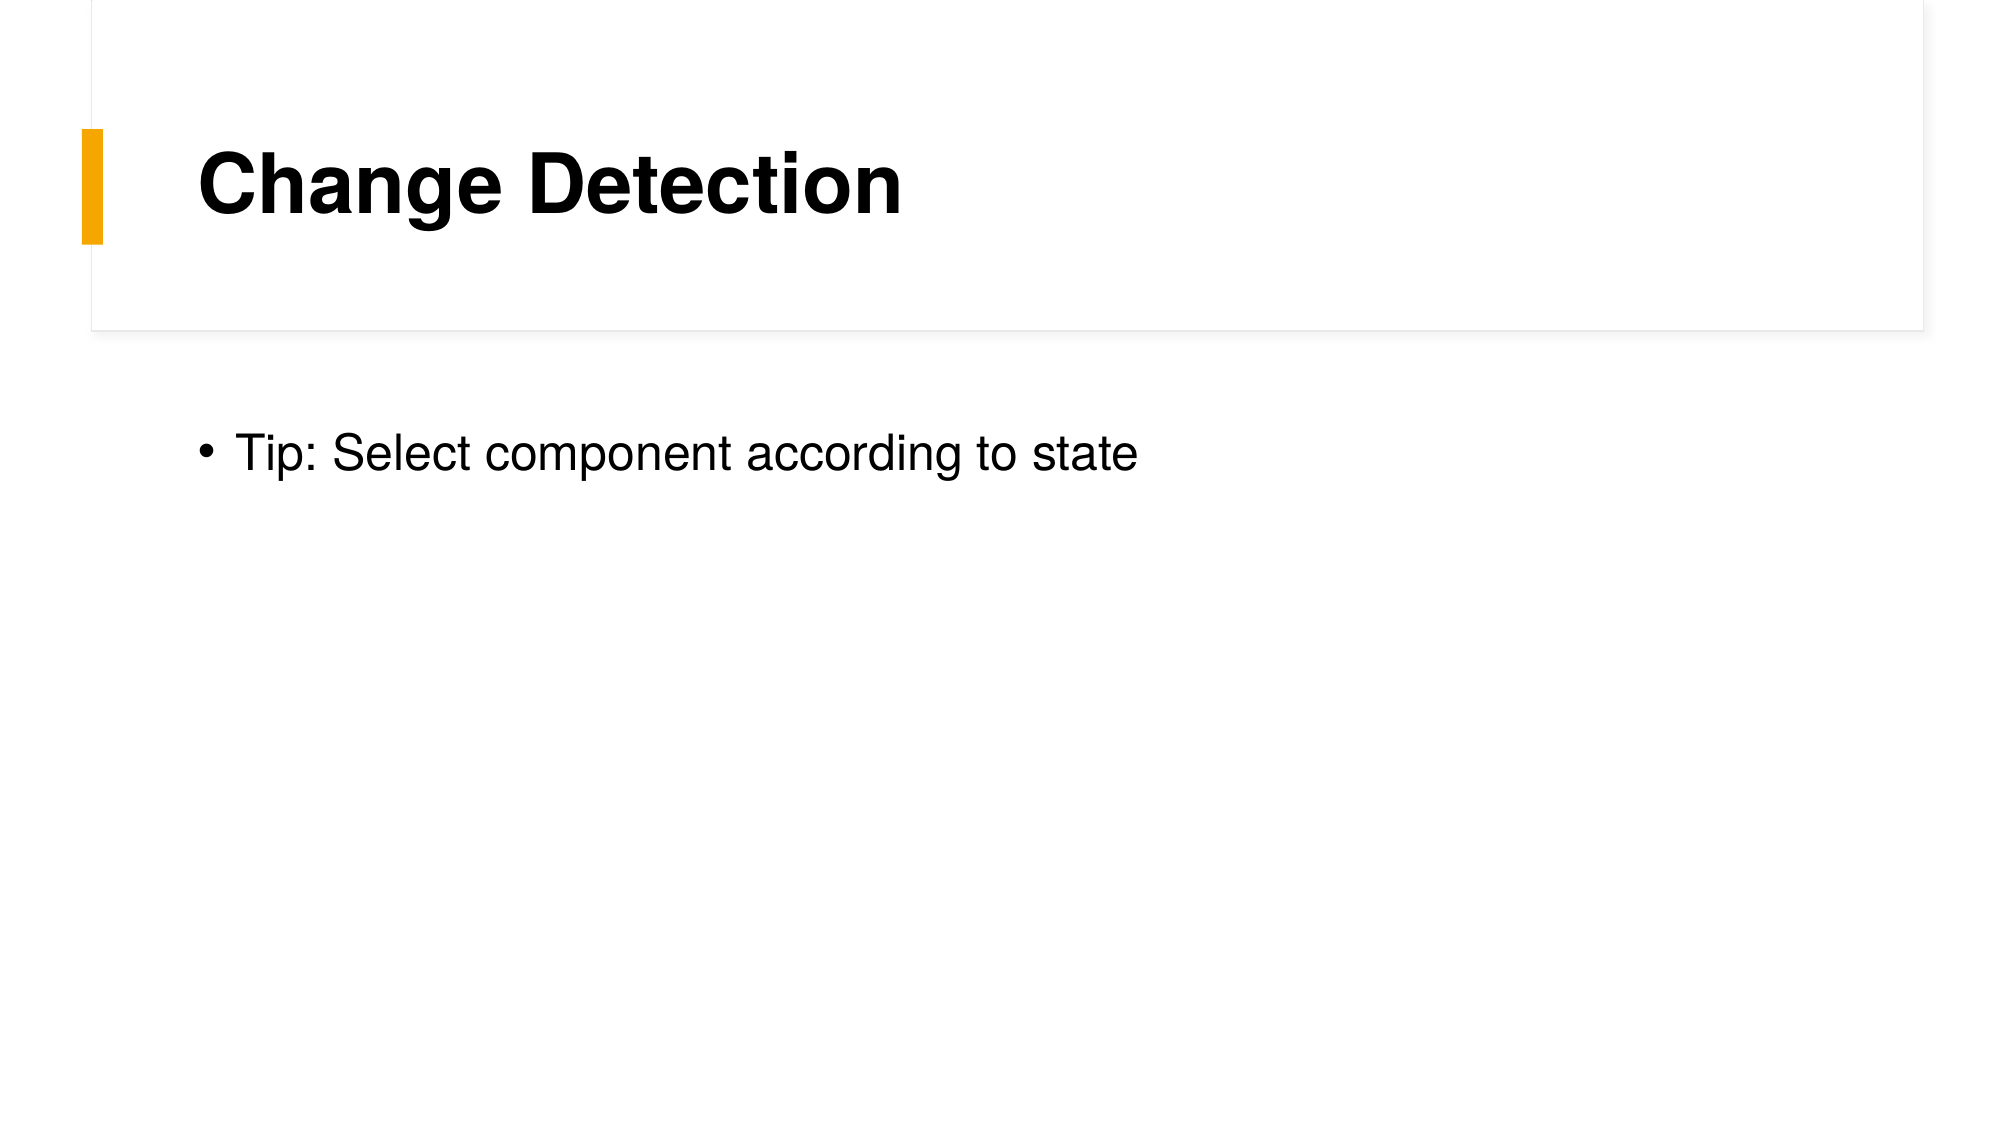

# Change Detection
Tip: Select component according to state